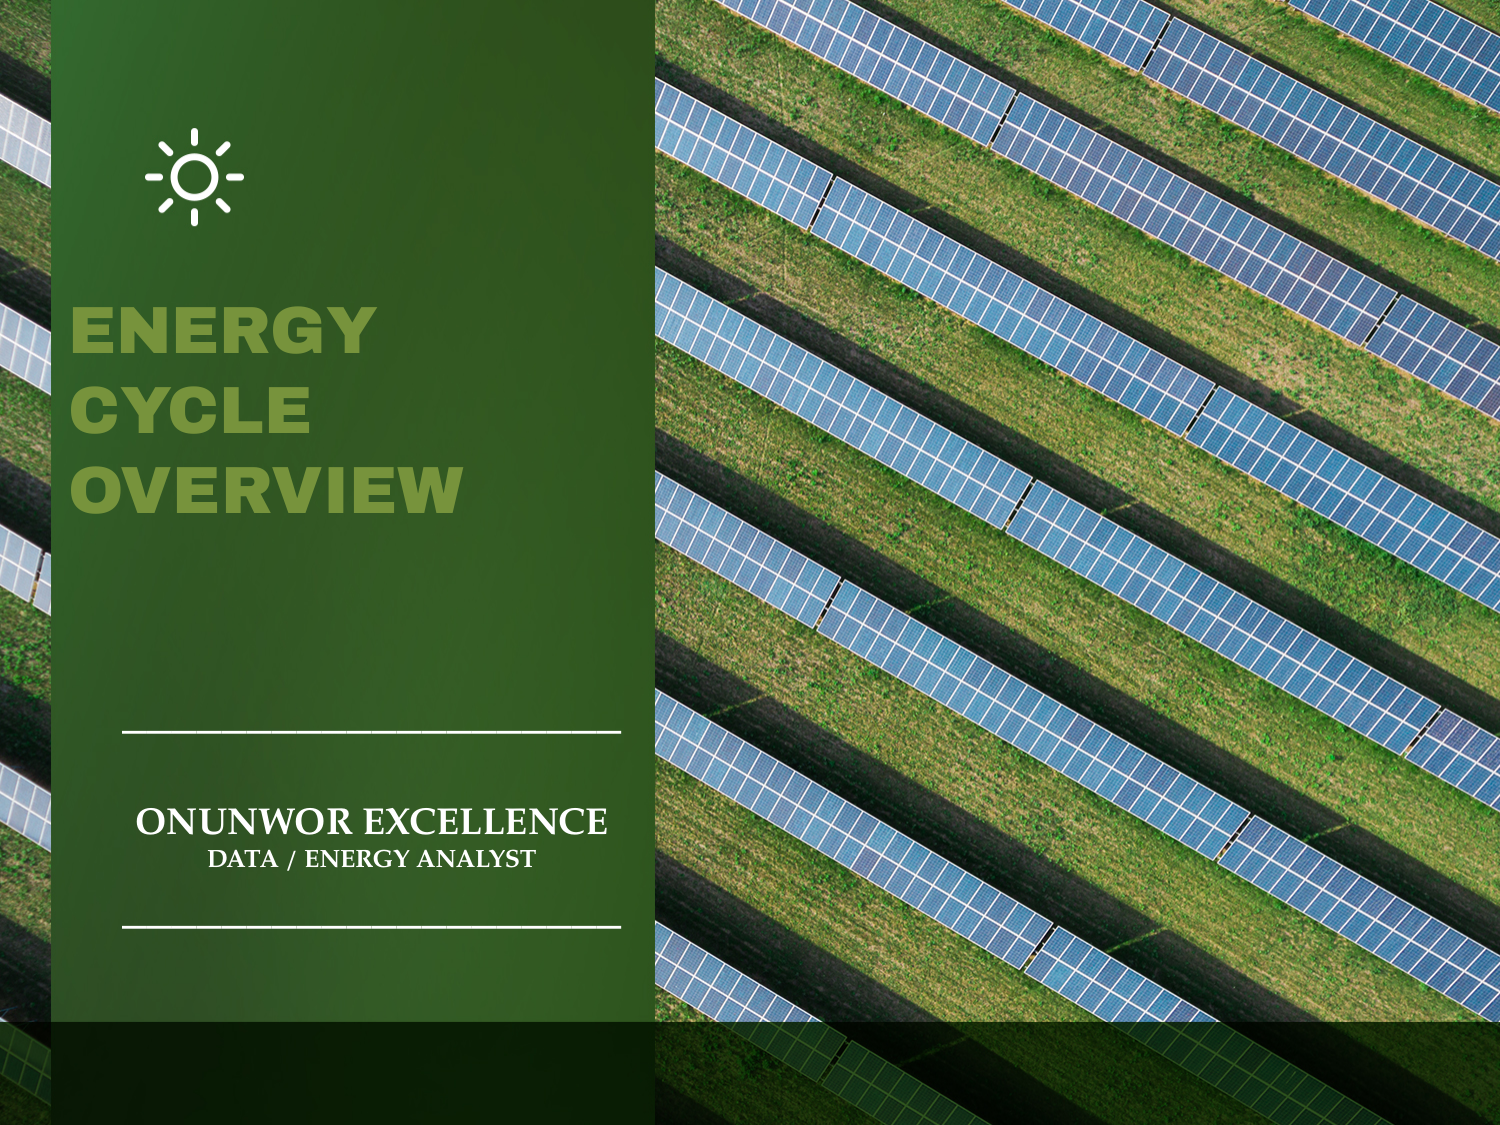

# ENERGY CYCLE OVERVIEW

____________________

ONUNWOR EXCELLENCE
DATA / ENERGY ANALYST
____________________